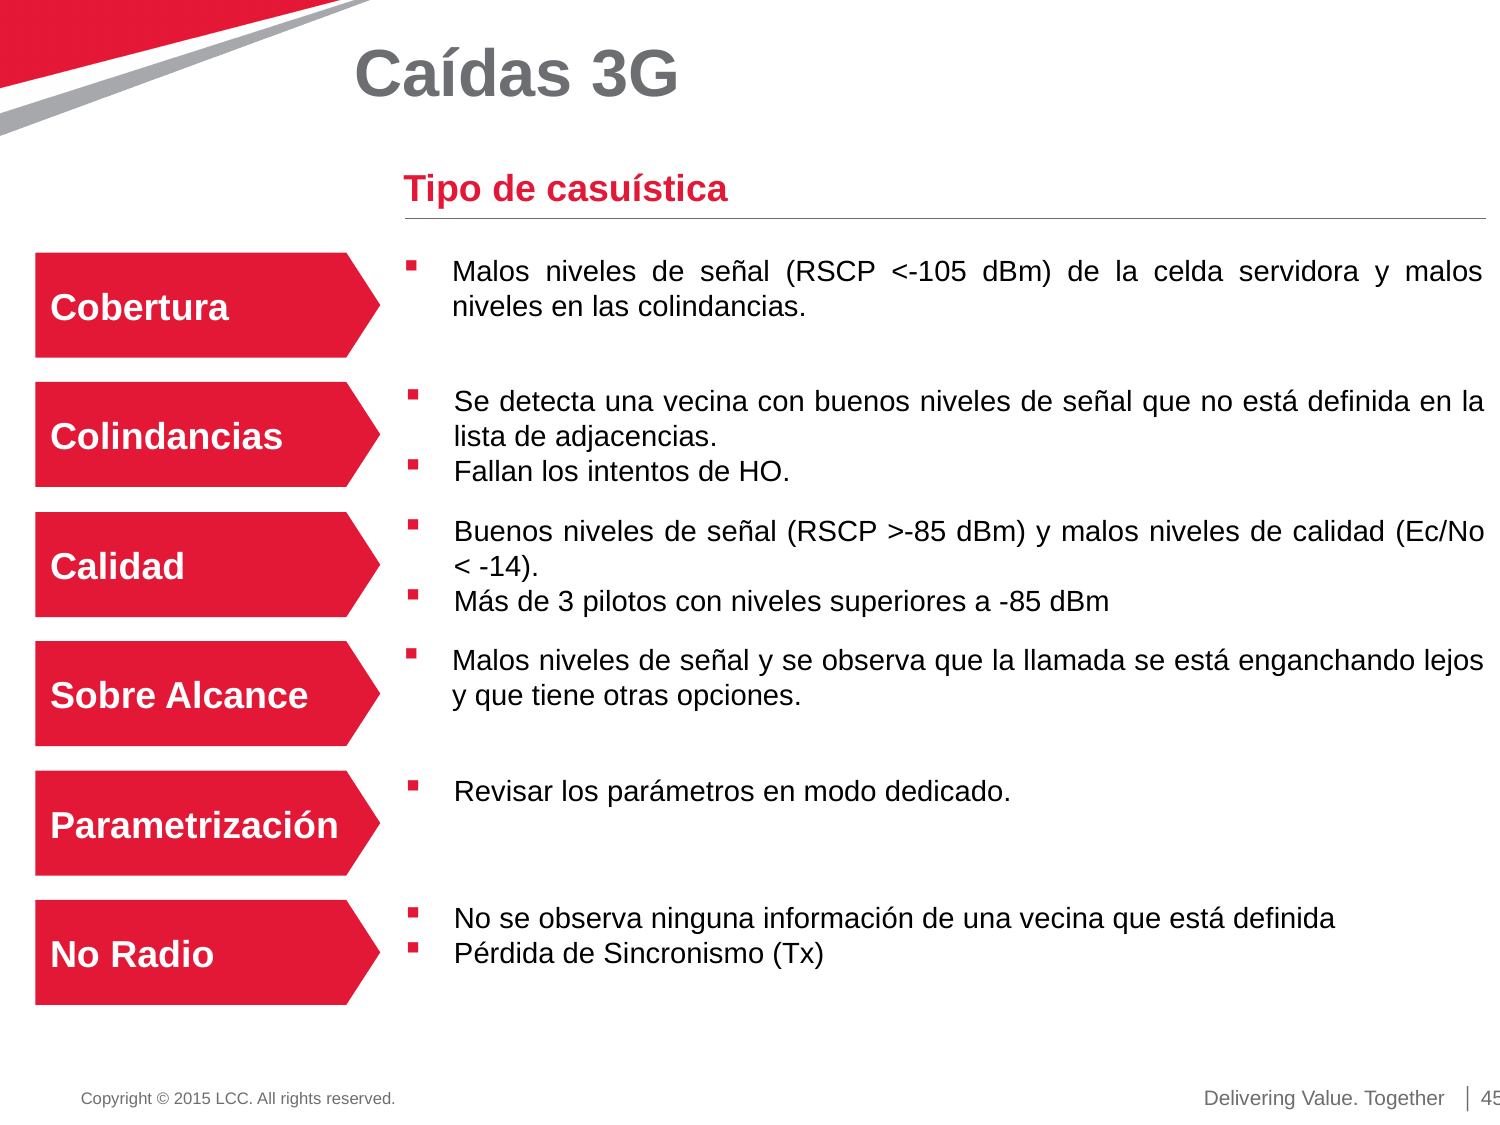

# Caídas 3G
Tipo de casuística
Cobertura
Malos niveles de señal (RSCP <-105 dBm) de la celda servidora y malos niveles en las colindancias.
Colindancias
Se detecta una vecina con buenos niveles de señal que no está definida en la lista de adjacencias.
Fallan los intentos de HO.
Calidad
Buenos niveles de señal (RSCP >-85 dBm) y malos niveles de calidad (Ec/No < -14).
Más de 3 pilotos con niveles superiores a -85 dBm
Sobre Alcance
Malos niveles de señal y se observa que la llamada se está enganchando lejos y que tiene otras opciones.
Parametrización
Revisar los parámetros en modo dedicado.
No Radio
No se observa ninguna información de una vecina que está definida
Pérdida de Sincronismo (Tx)